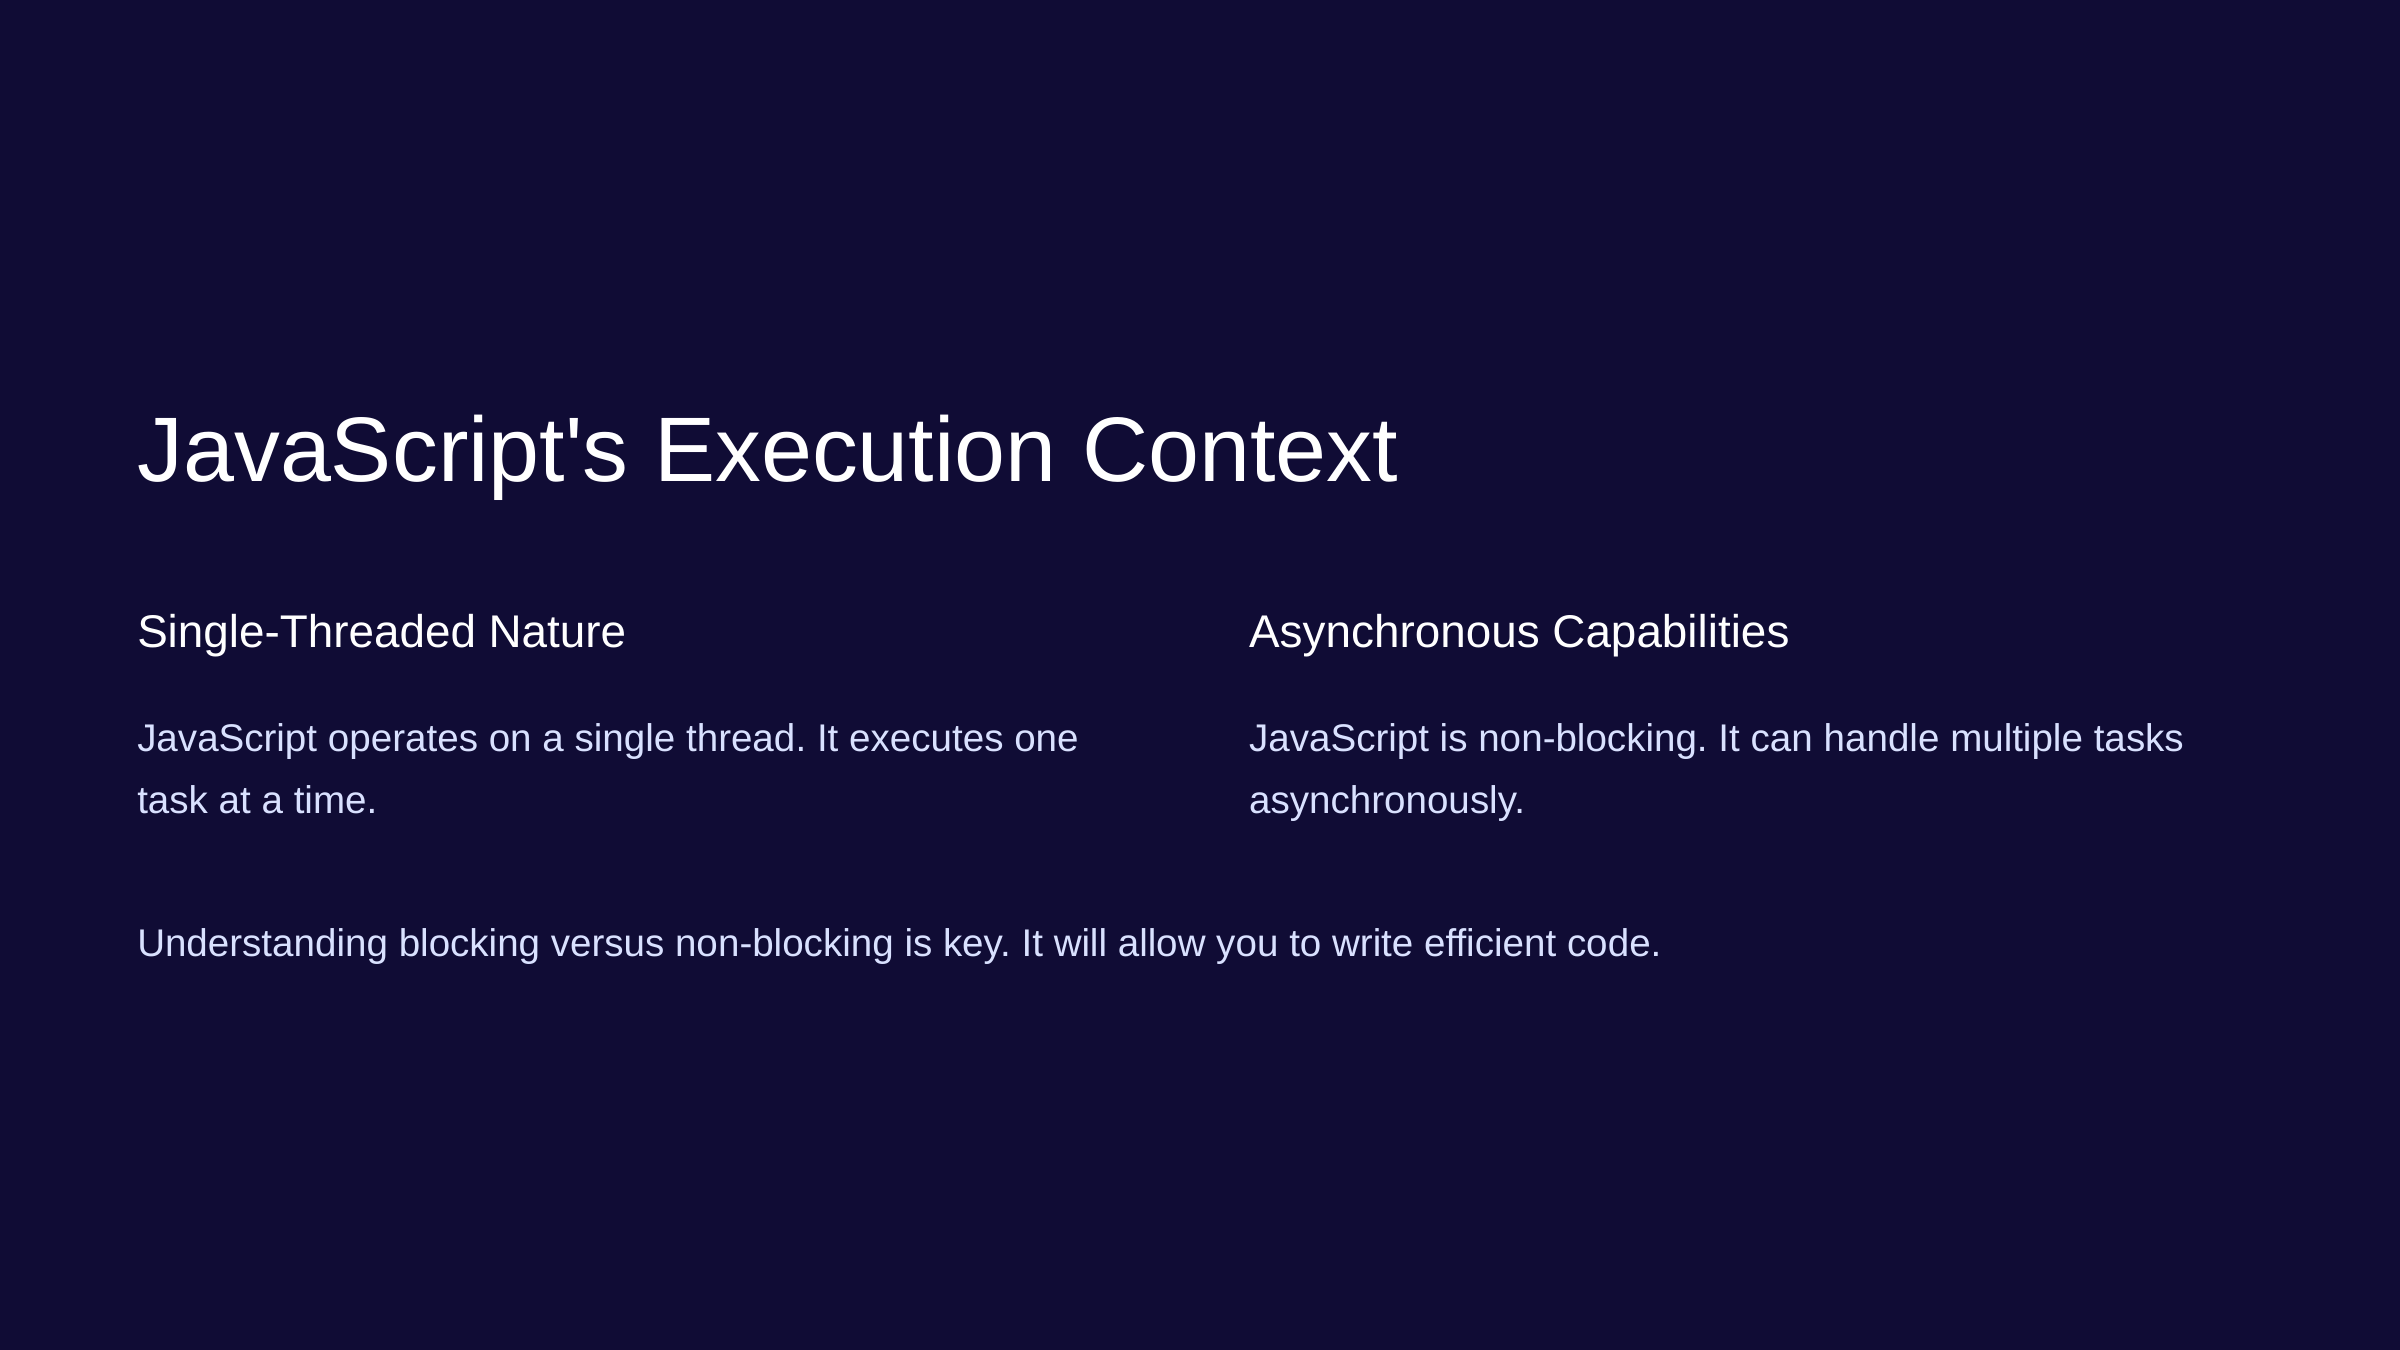

JavaScript's Execution Context
Single-Threaded Nature
Asynchronous Capabilities
JavaScript operates on a single thread. It executes one task at a time.
JavaScript is non-blocking. It can handle multiple tasks asynchronously.
Understanding blocking versus non-blocking is key. It will allow you to write efficient code.